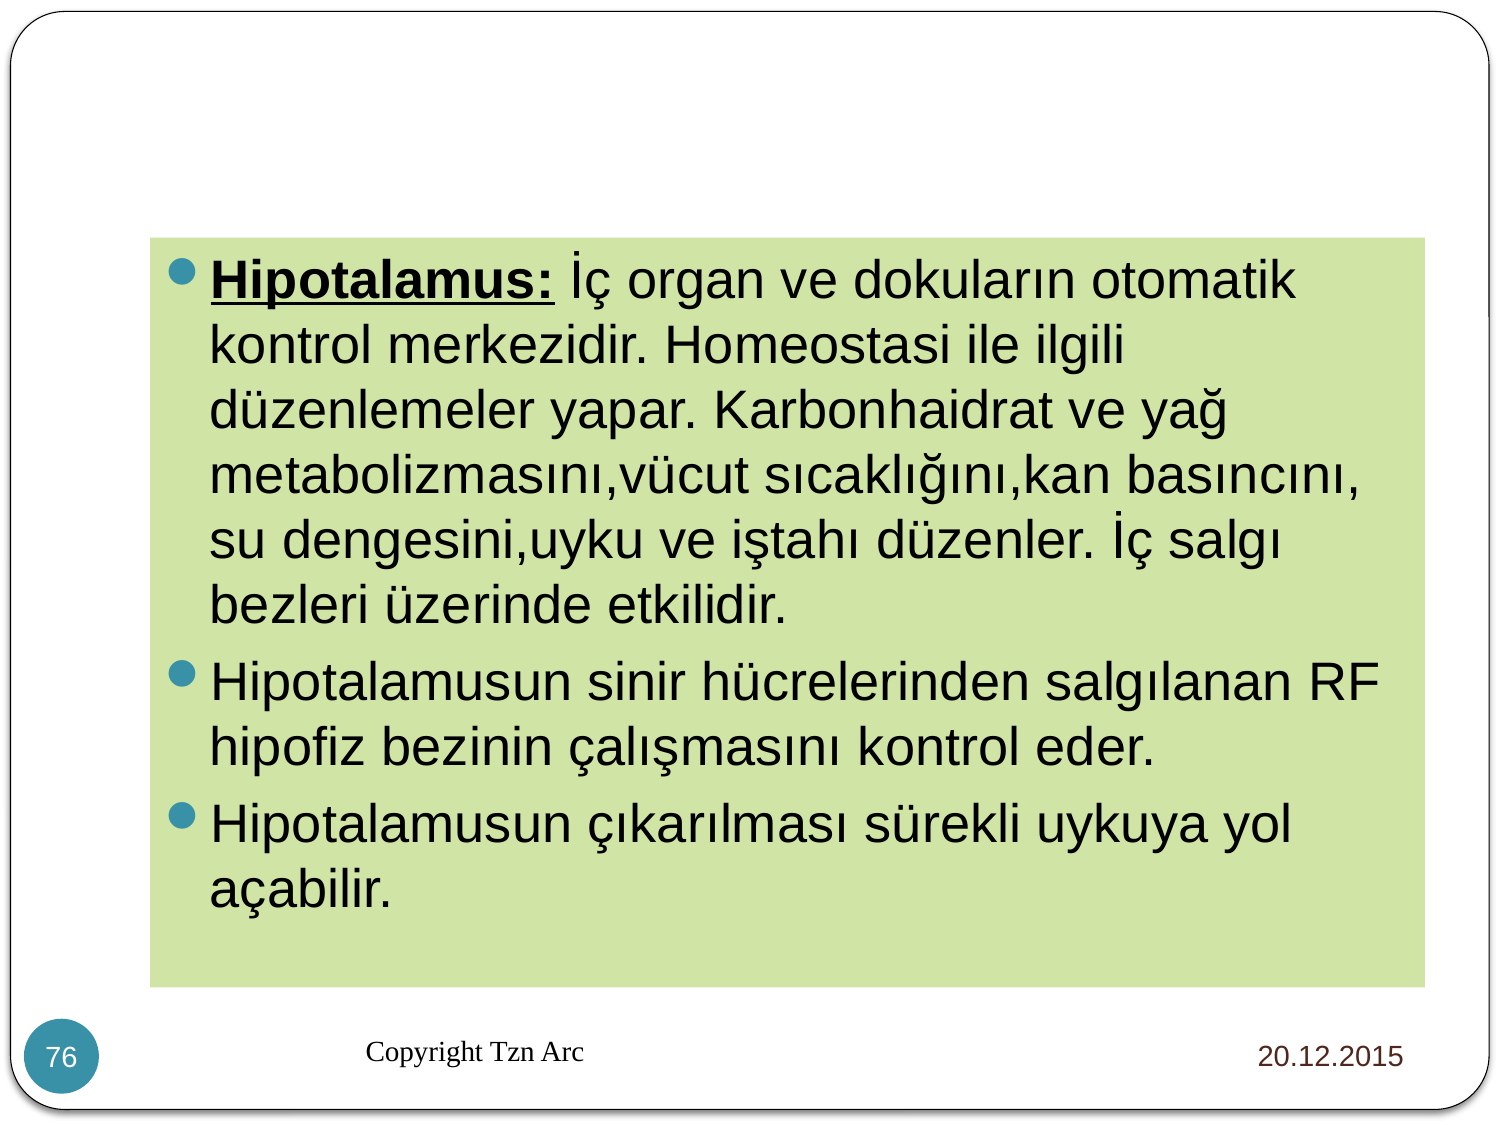

#
Hipotalamus: İç organ ve dokuların otomatik kontrol merkezidir. Homeostasi ile ilgili düzenlemeler yapar. Karbonhaidrat ve yağ metabolizmasını,vücut sıcaklığını,kan basıncını, su dengesini,uyku ve iştahı düzenler. İç salgı bezleri üzerinde etkilidir.
Hipotalamusun sinir hücrelerinden salgılanan RF  hipofiz bezinin çalışmasını kontrol eder.
Hipotalamusun çıkarılması sürekli uykuya yol açabilir.
Copyright Tzn Arc
20.12.2015
76